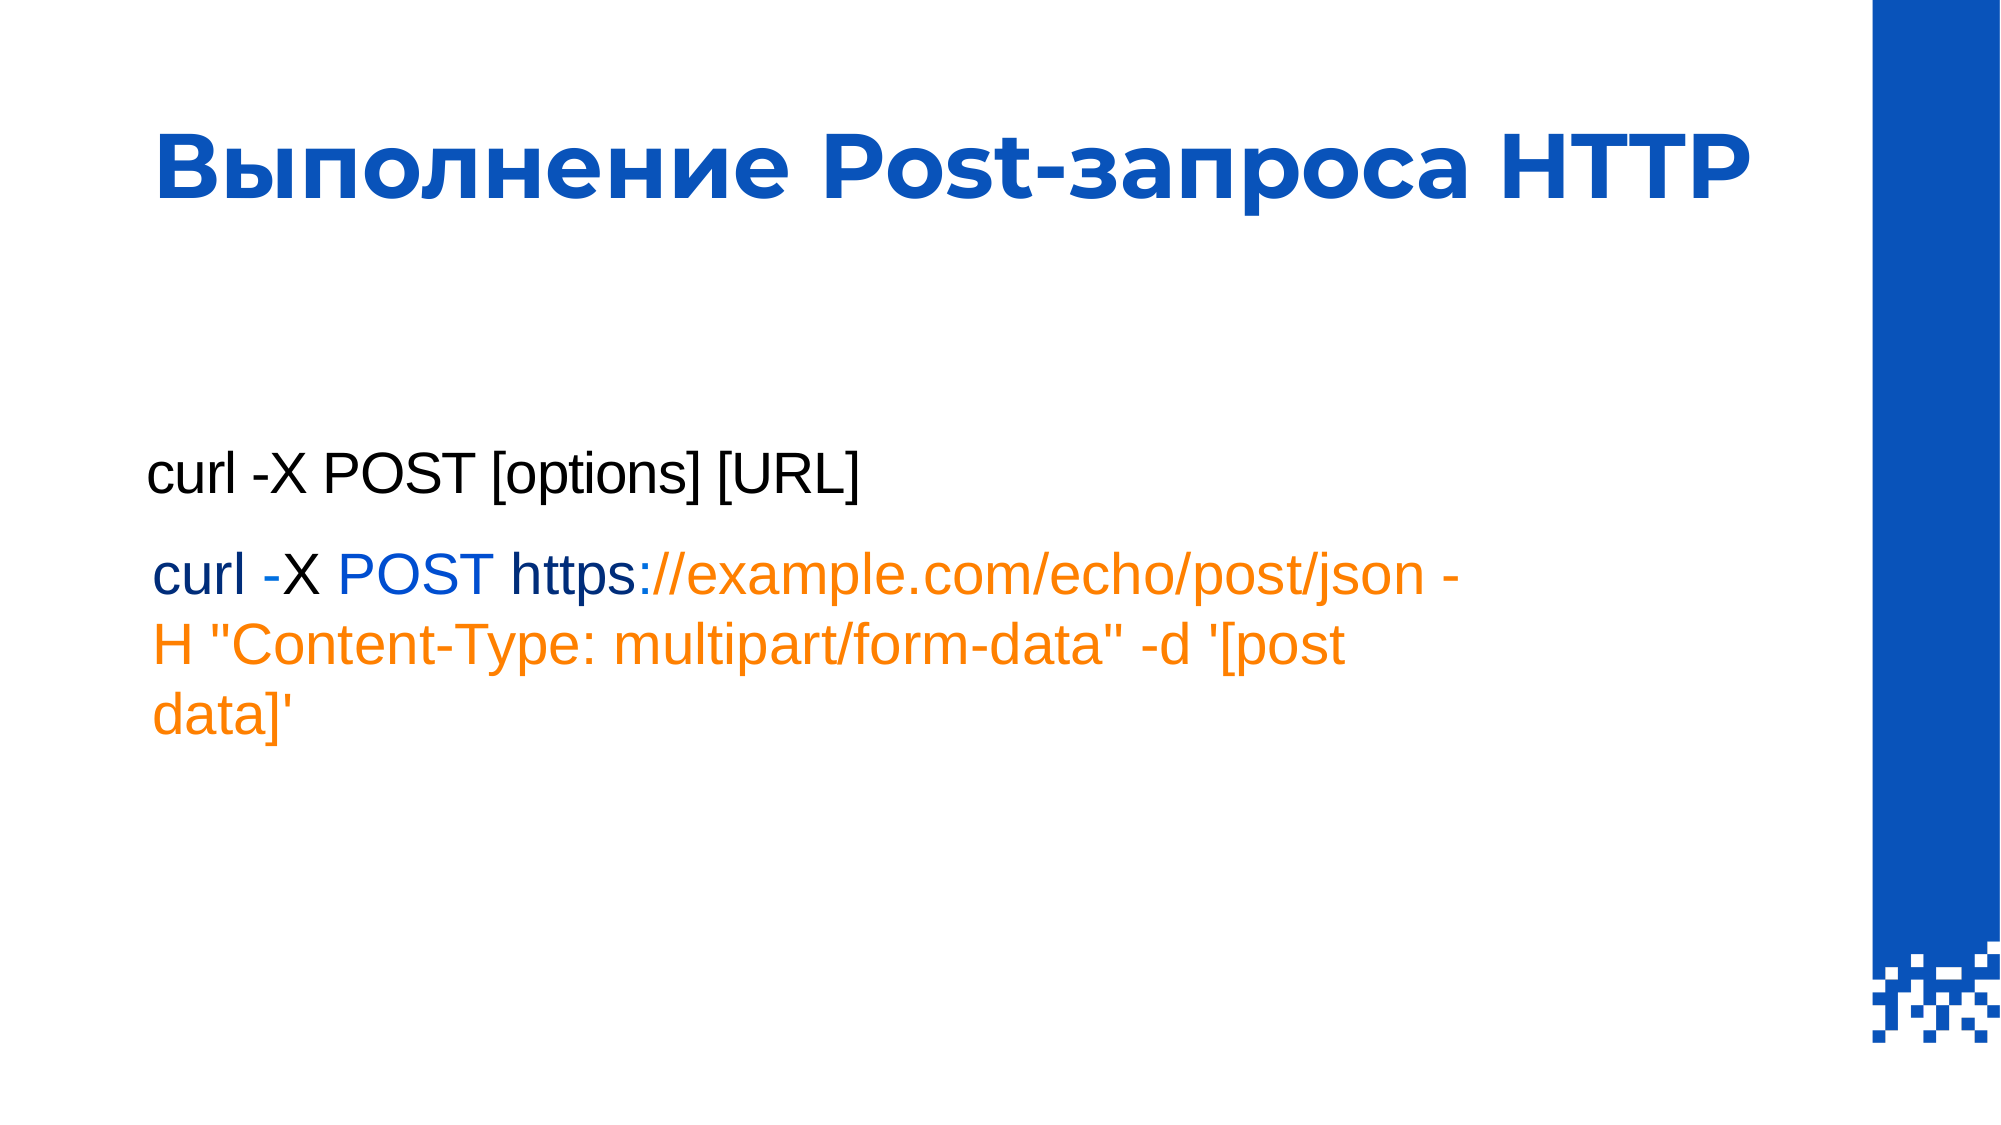

# Выполнение Post-запроса HTTP
curl -X POST [options] [URL]
curl -X POST https://example.com/echo/post/json -H "Content-Type: multipart/form-data" -d '[post data]'